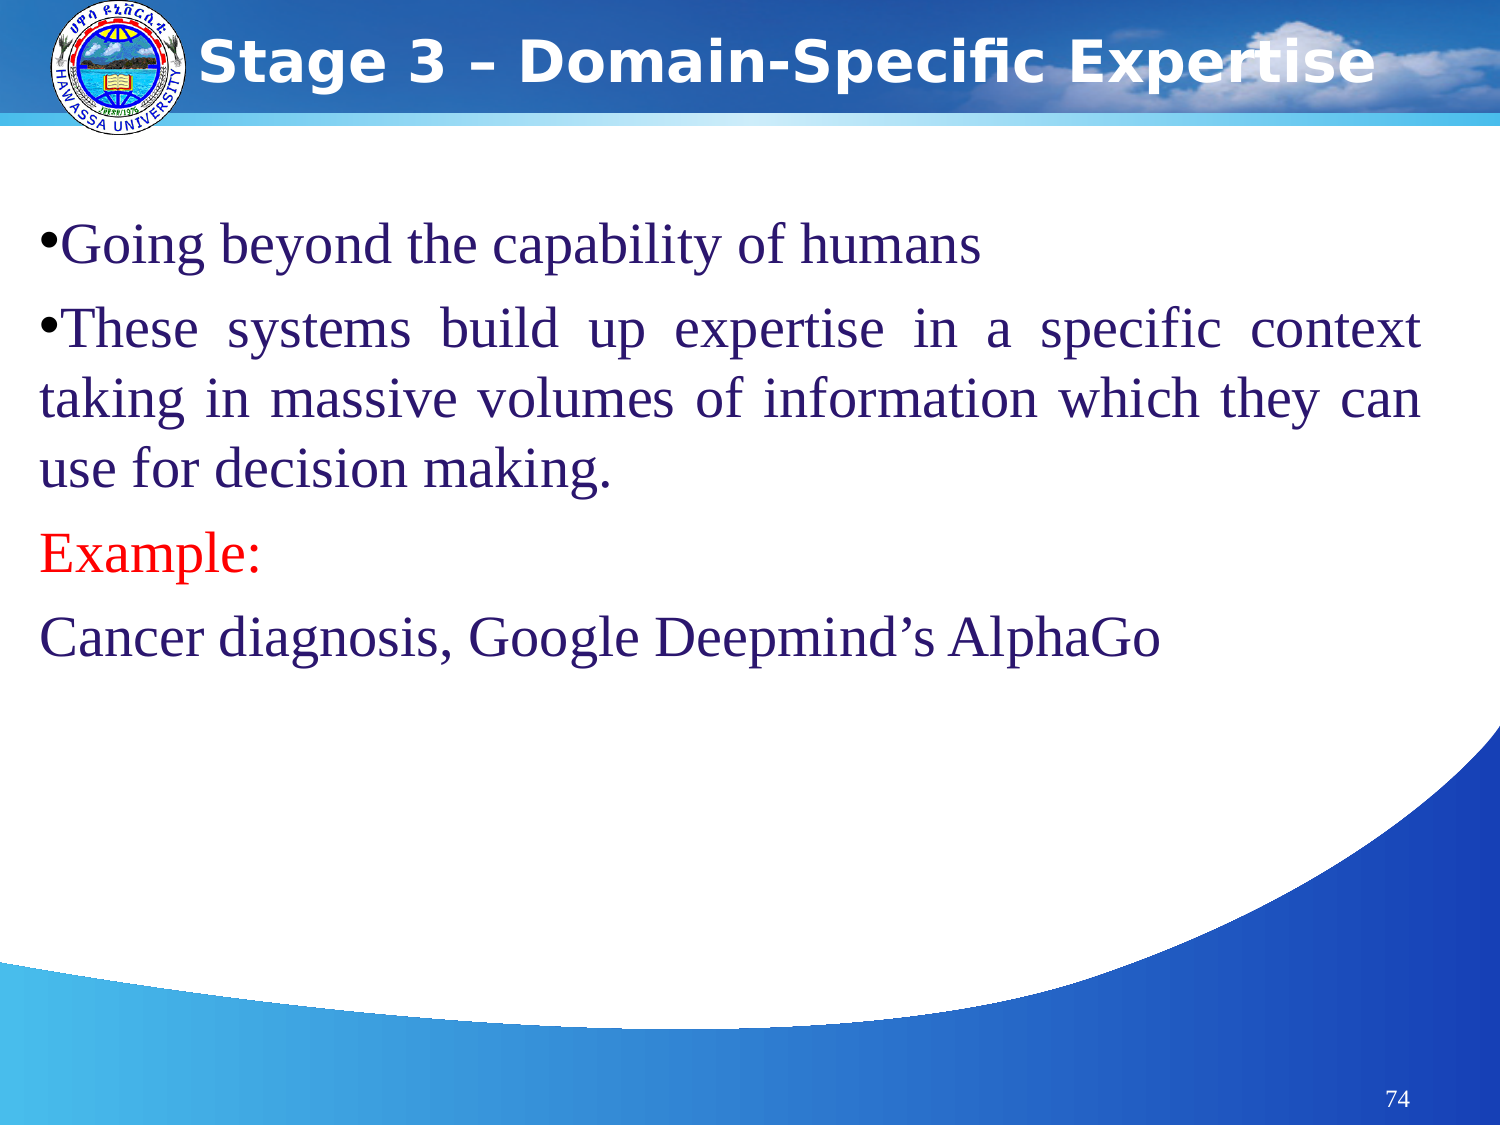

# Stage 3 – Domain-Specific Expertise

Going beyond the capability of humans
These systems build up expertise in a specific context taking in massive volumes of information which they can use for decision making.
Example:
Cancer diagnosis, Google Deepmind’s AlphaGo

74